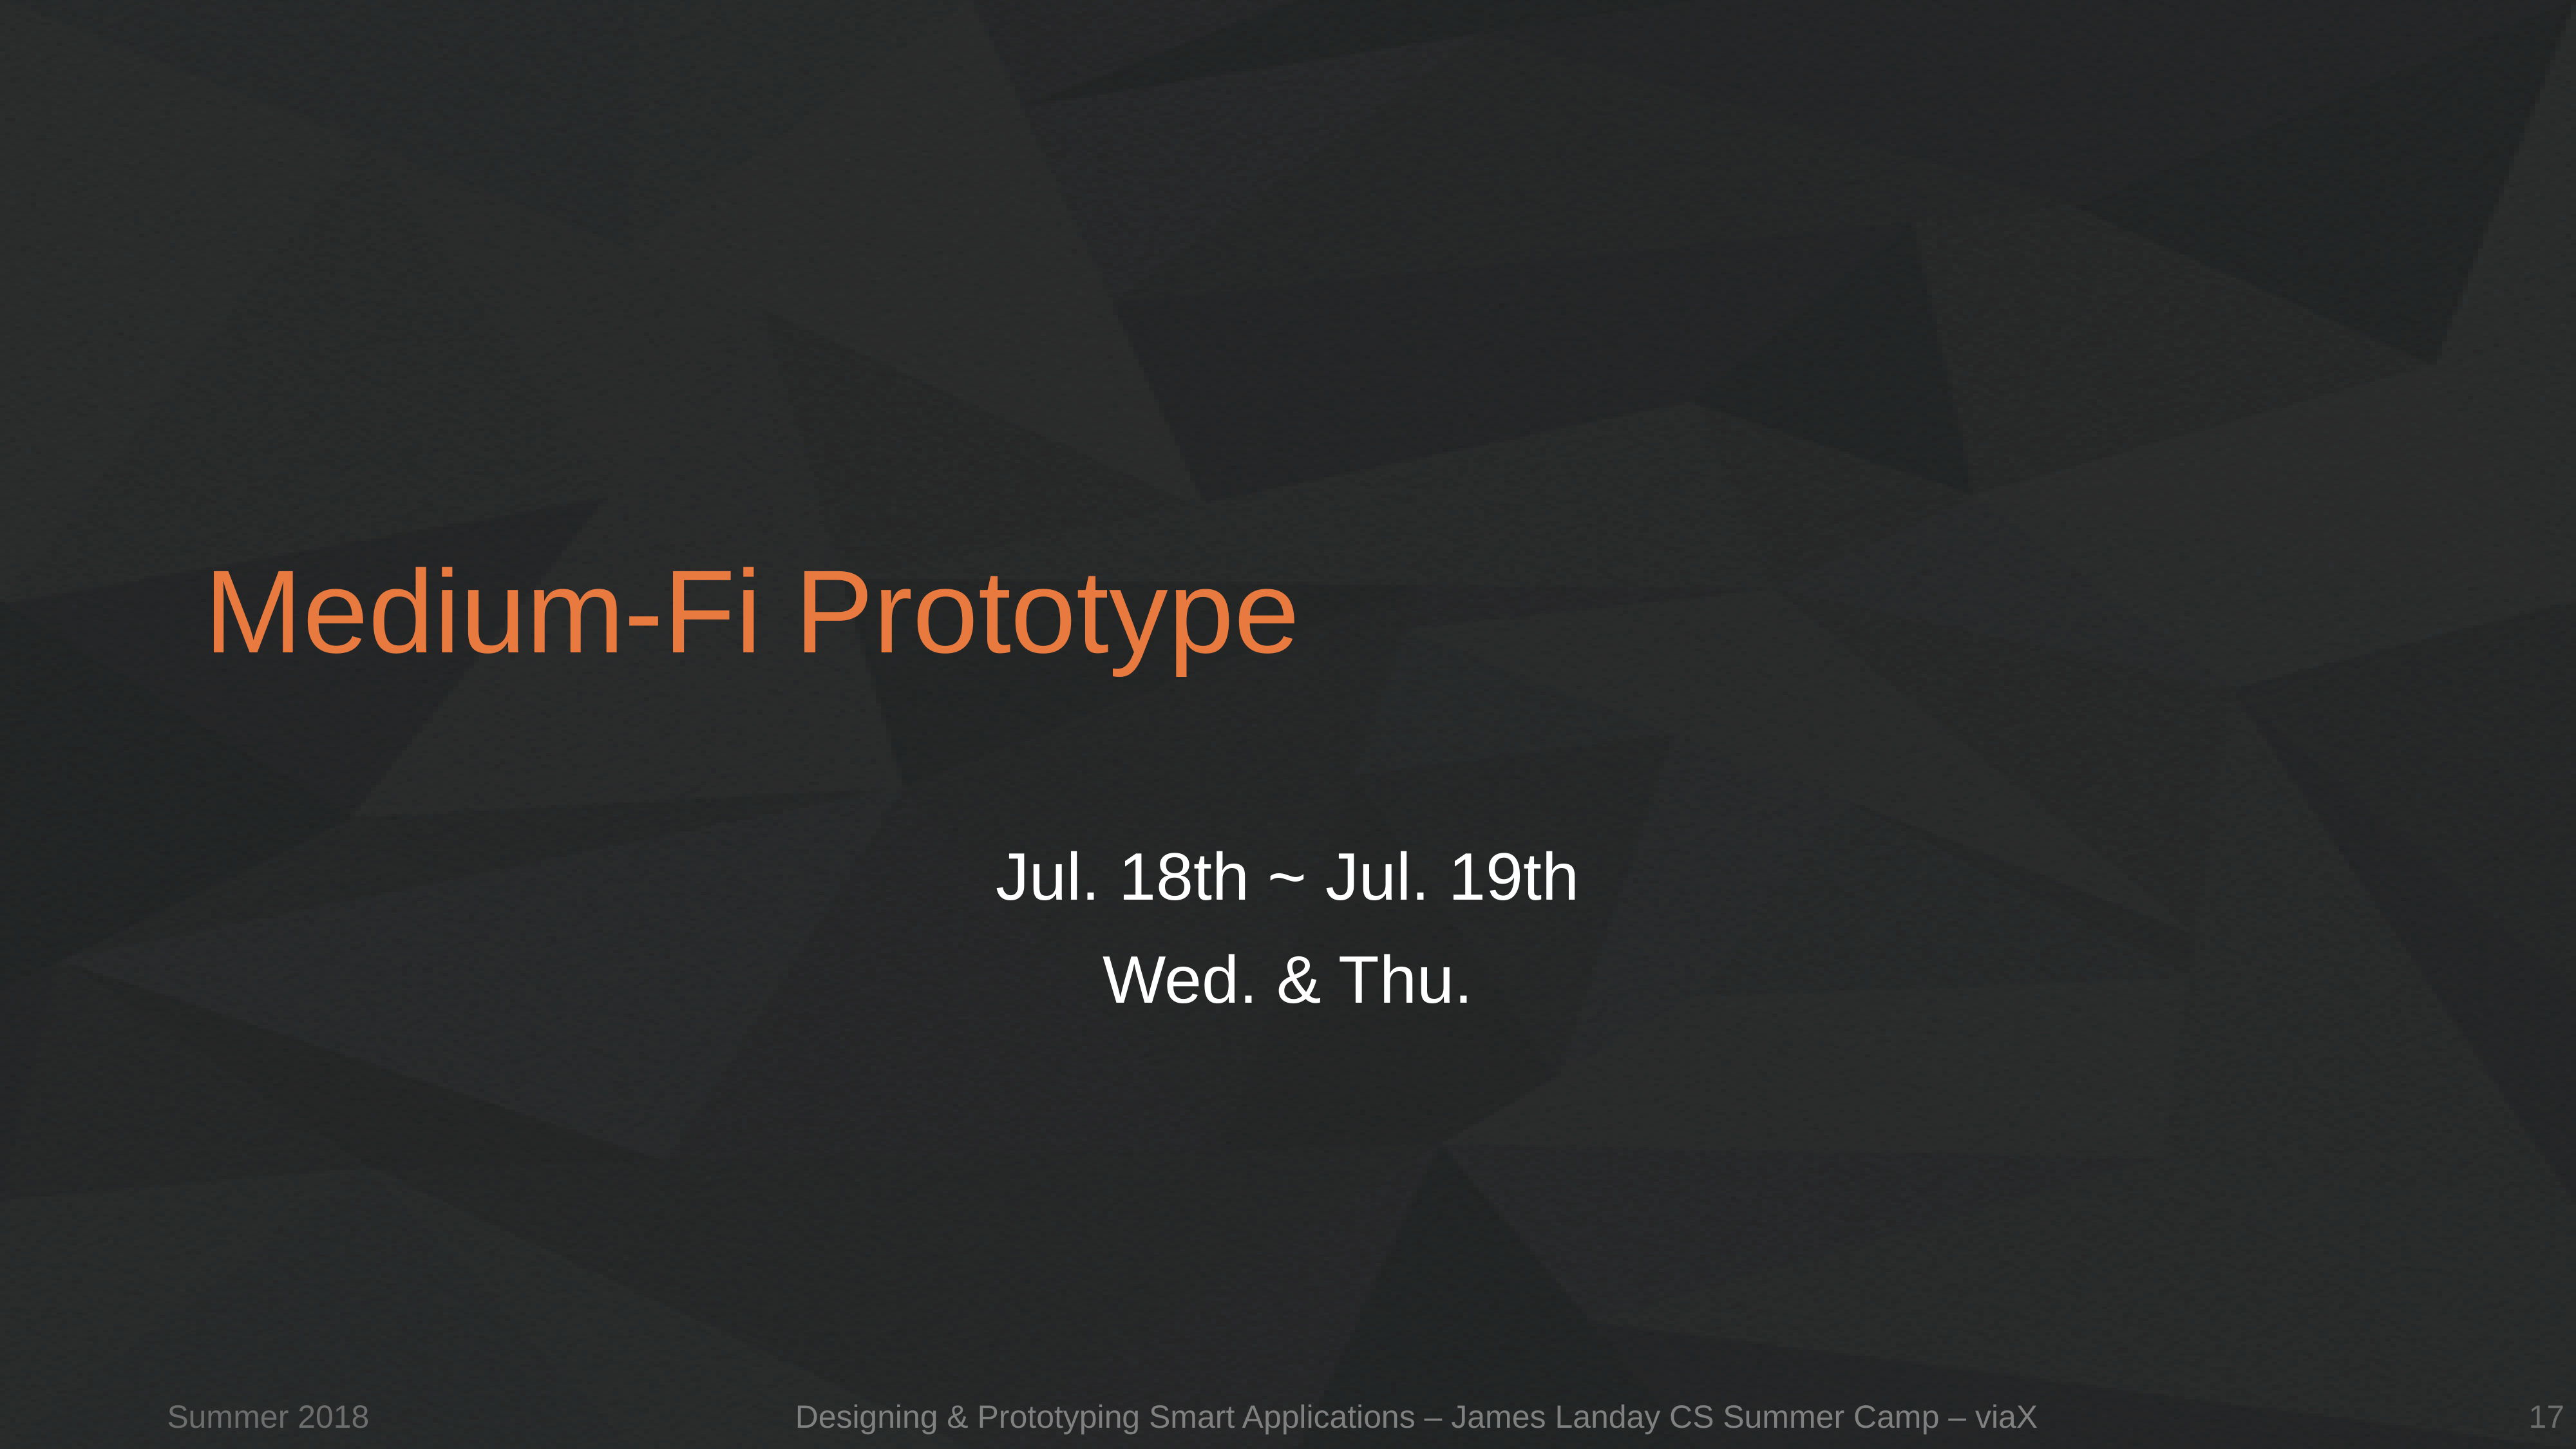

# Medium-Fi Prototype
Jul. 18th ~ Jul. 19th
Wed. & Thu.
Summer 2018
Designing & Prototyping Smart Applications – James Landay CS Summer Camp – viaX
17
#$